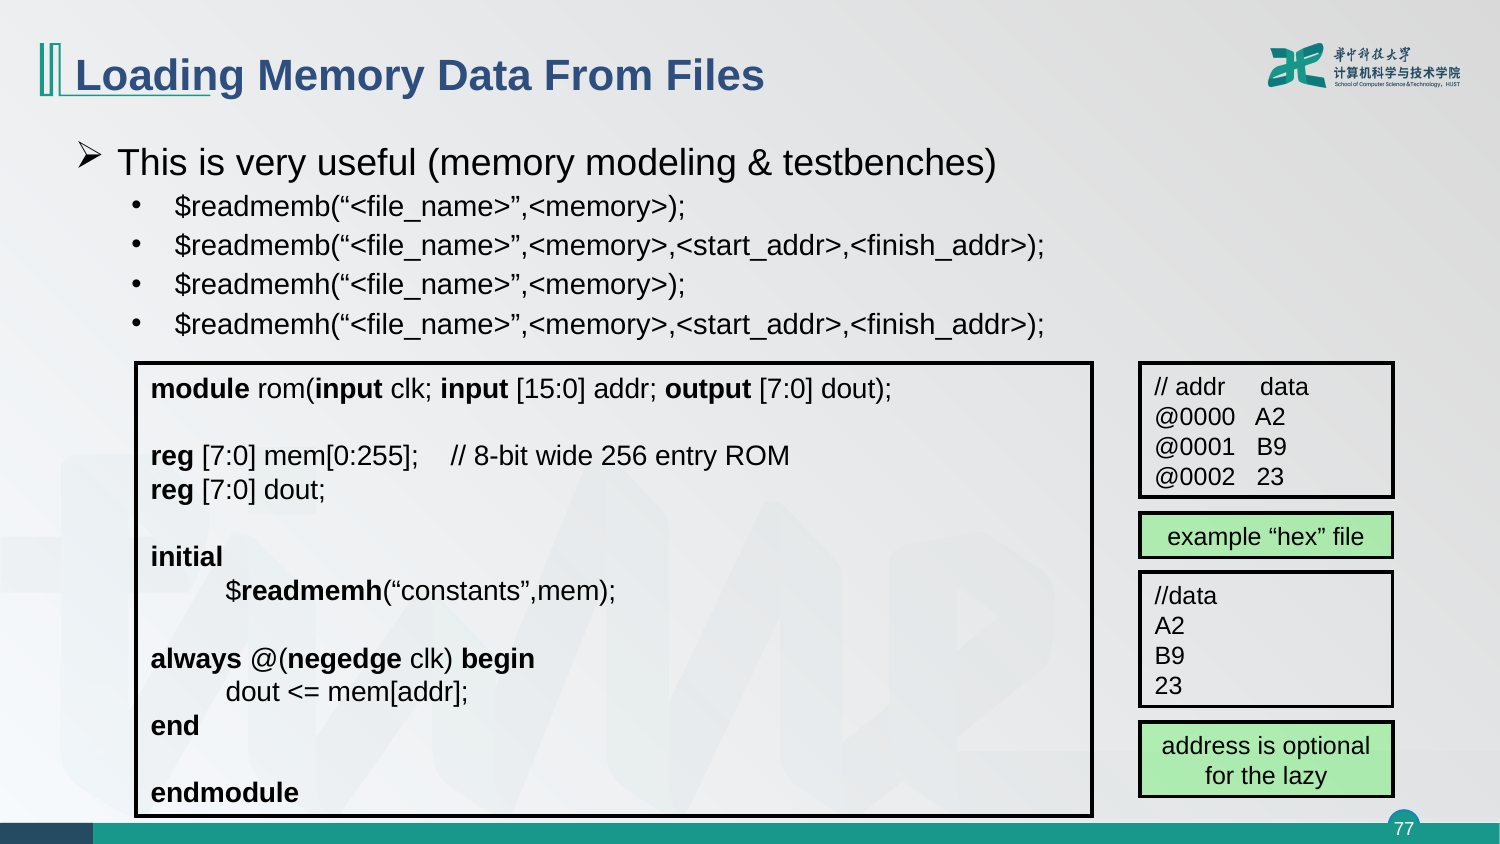

# Loading Memory Data From Files
This is very useful (memory modeling & testbenches)
$readmemb(“<file_name>”,<memory>);
$readmemb(“<file_name>”,<memory>,<start_addr>,<finish_addr>);
$readmemh(“<file_name>”,<memory>);
$readmemh(“<file_name>”,<memory>,<start_addr>,<finish_addr>);

module rom(input clk; input [15:0] addr; output [7:0] dout);

reg [7:0] mem[0:255];	// 8-bit wide 256 entry ROM
reg [7:0] dout;

initial
$readmemh(“constants”,mem);

always @(negedge clk) begin
dout <= mem[addr];
end

endmodule
// addr     data
@0000   A2
@0001   B9
@0002   23
example “hex” file
//data
A2
B9
23
address is optional for the lazy